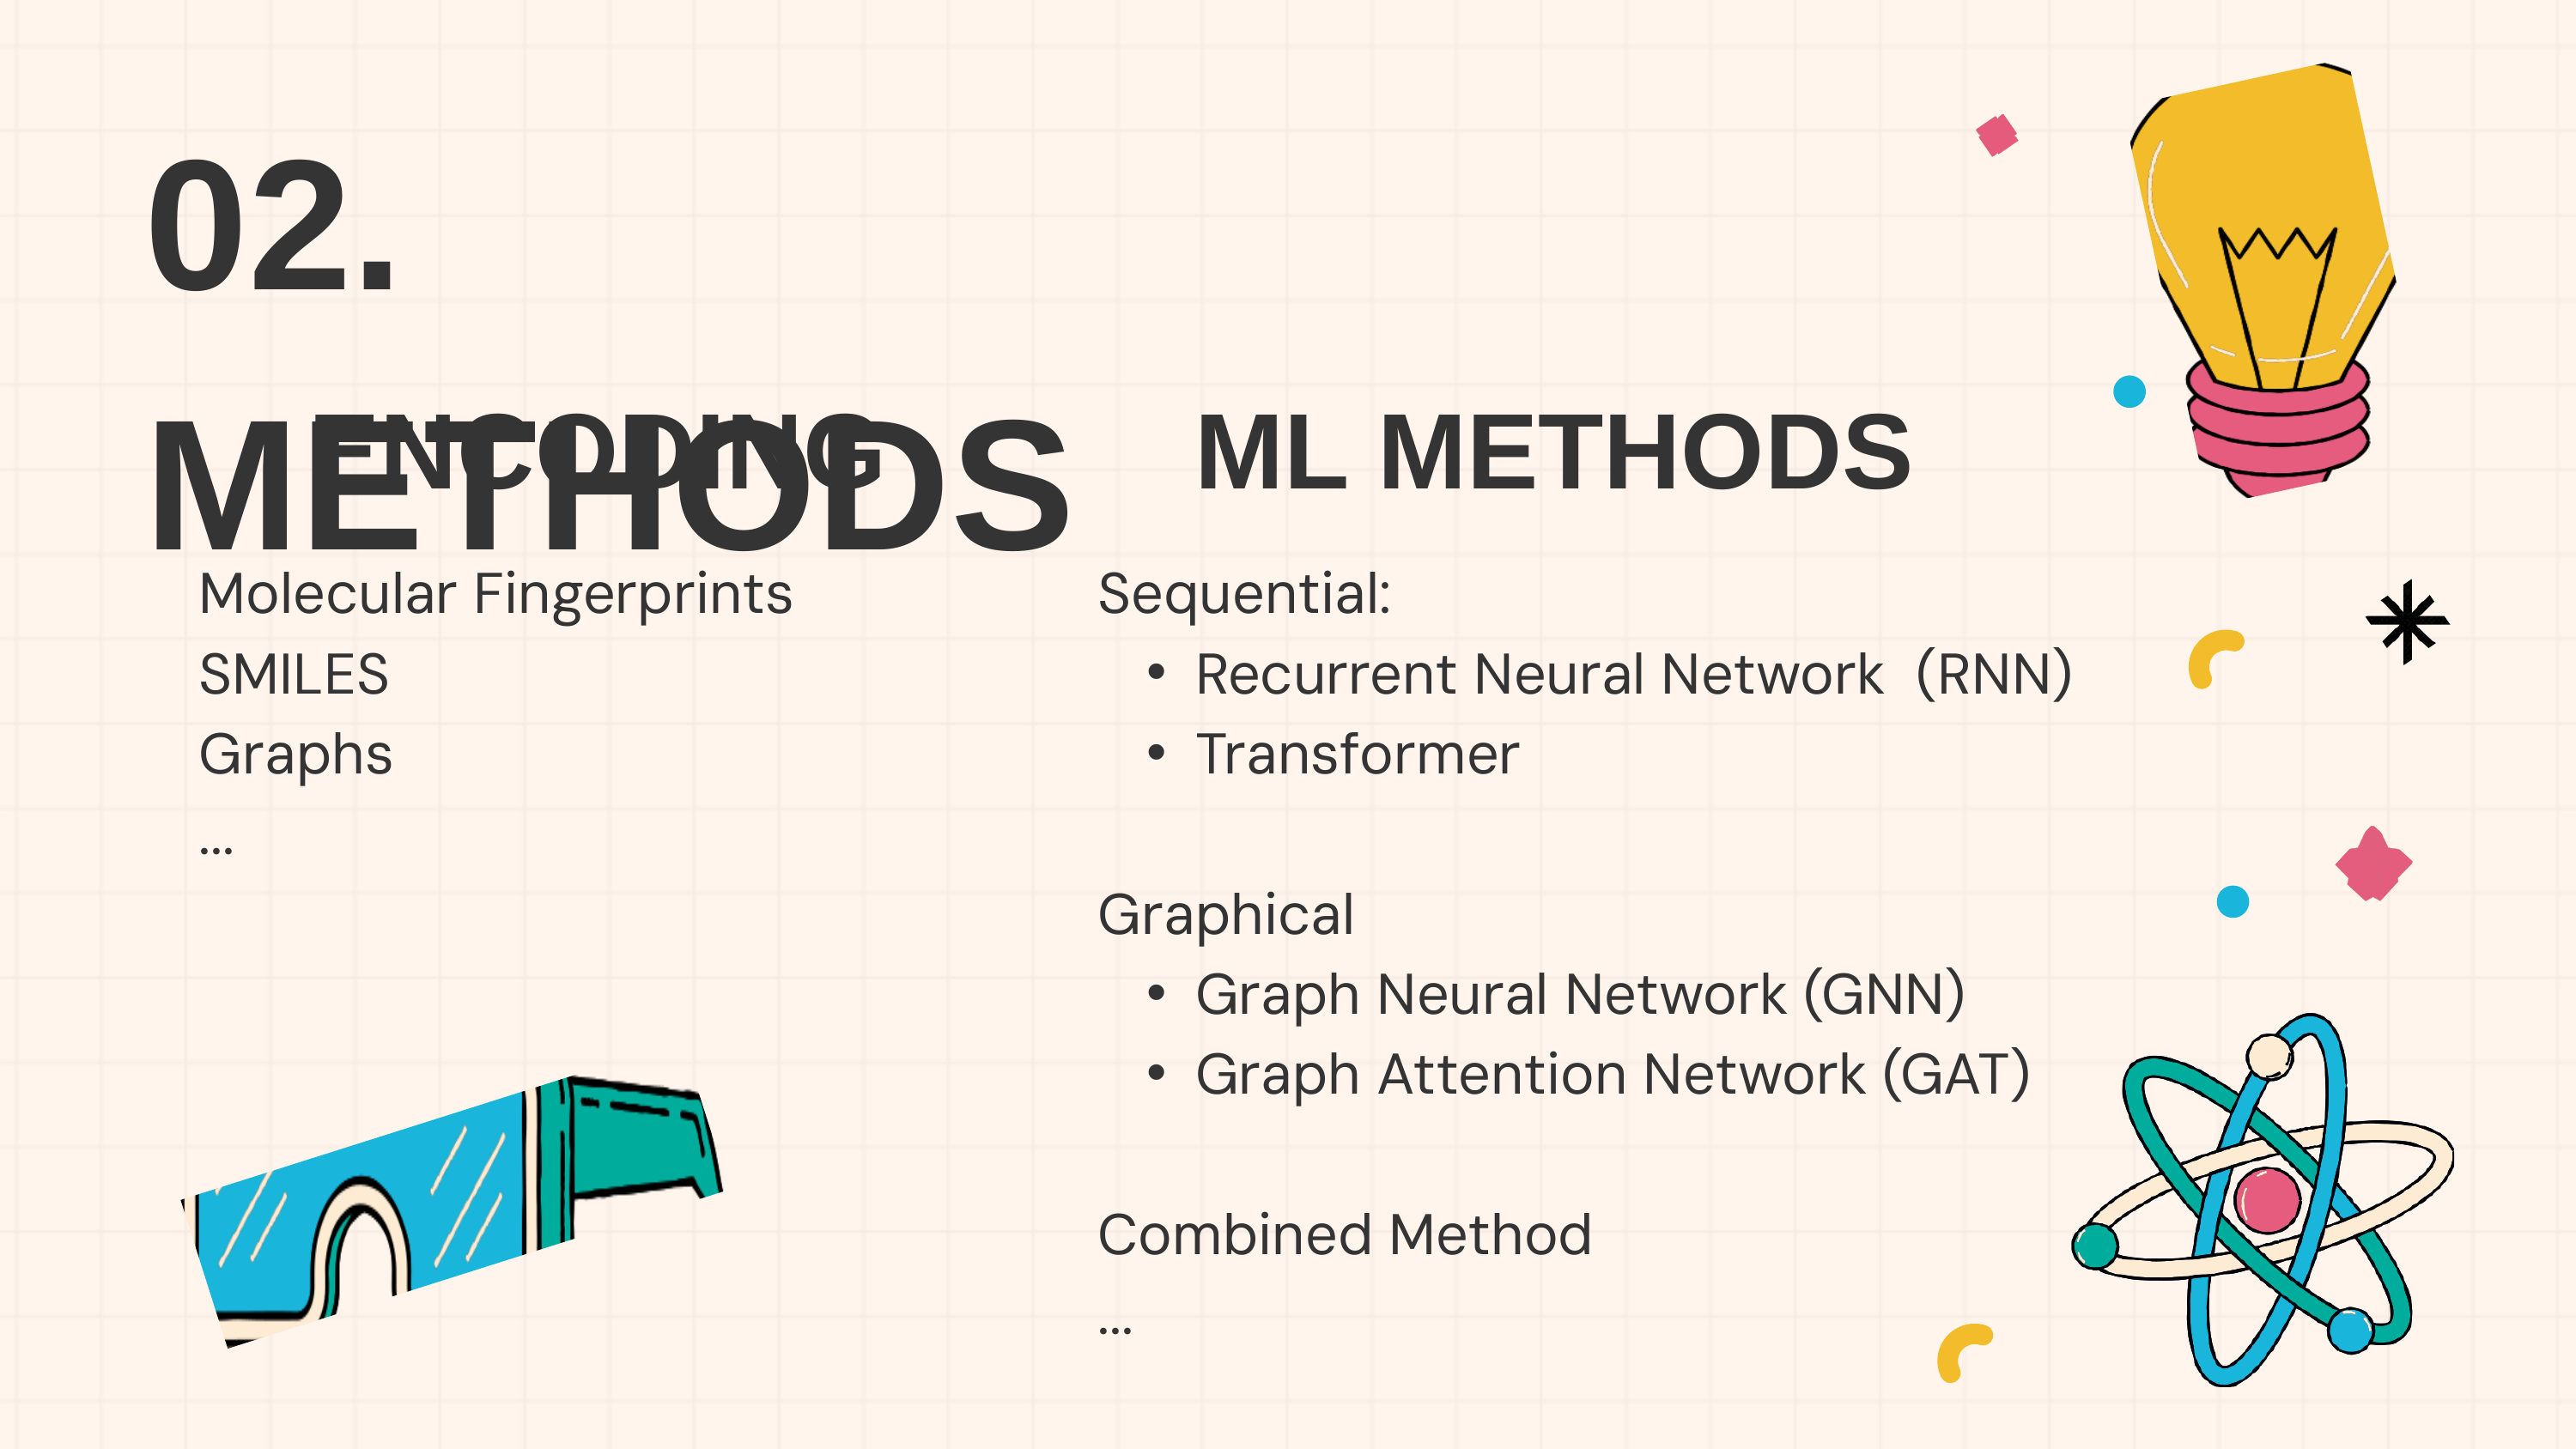

02. METHODS

ENCODING
ML METHODS

Molecular Fingerprints
SMILES
Graphs
...
Sequential:
Recurrent Neural Network  (RNN)
Transformer

Graphical
Graph Neural Network (GNN)
Graph Attention Network (GAT)

Combined Method
...